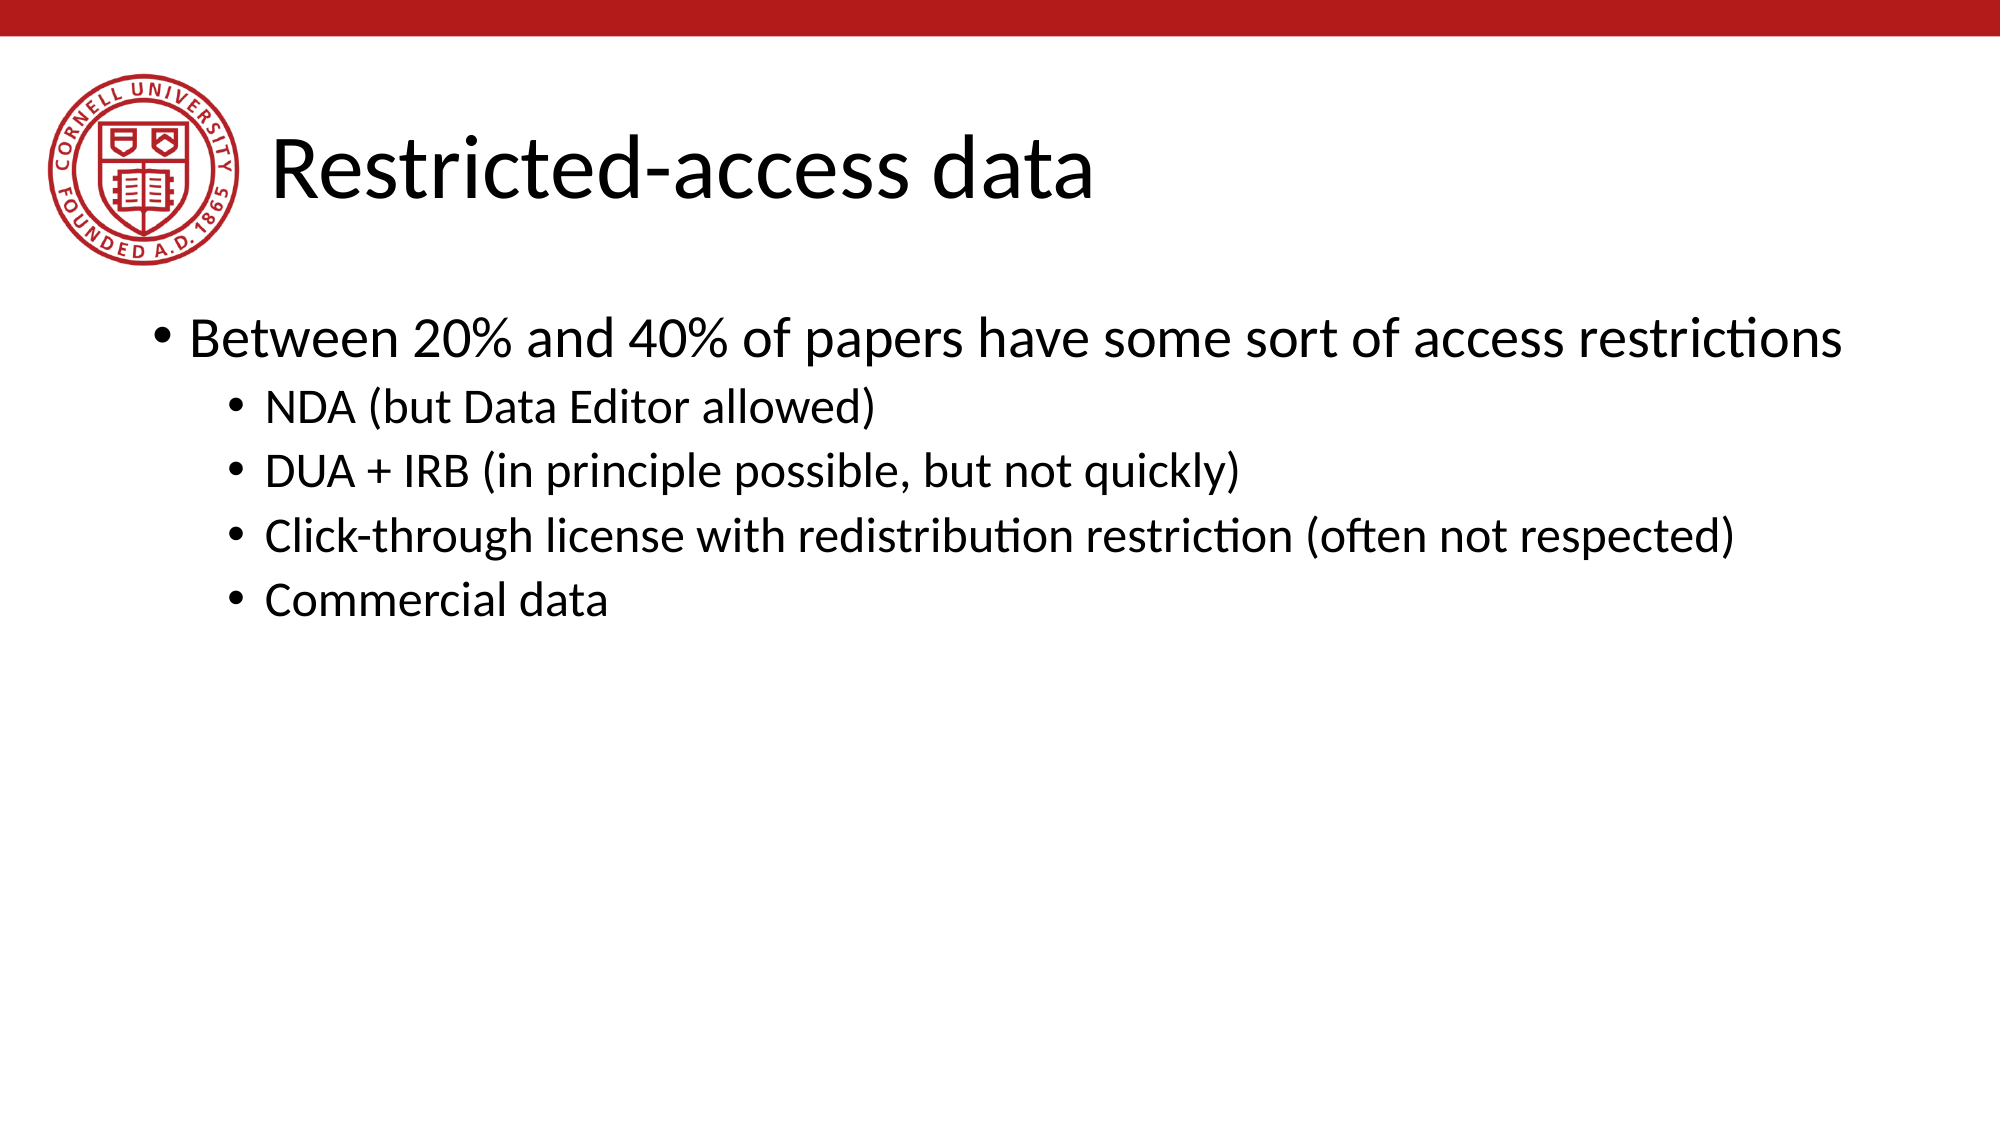

# Restricted-access data
Between 20% and 40% of papers have some sort of access restrictions
NDA (but Data Editor allowed)
DUA + IRB (in principle possible, but not quickly)
Click-through license with redistribution restriction (often not respected)
Commercial data